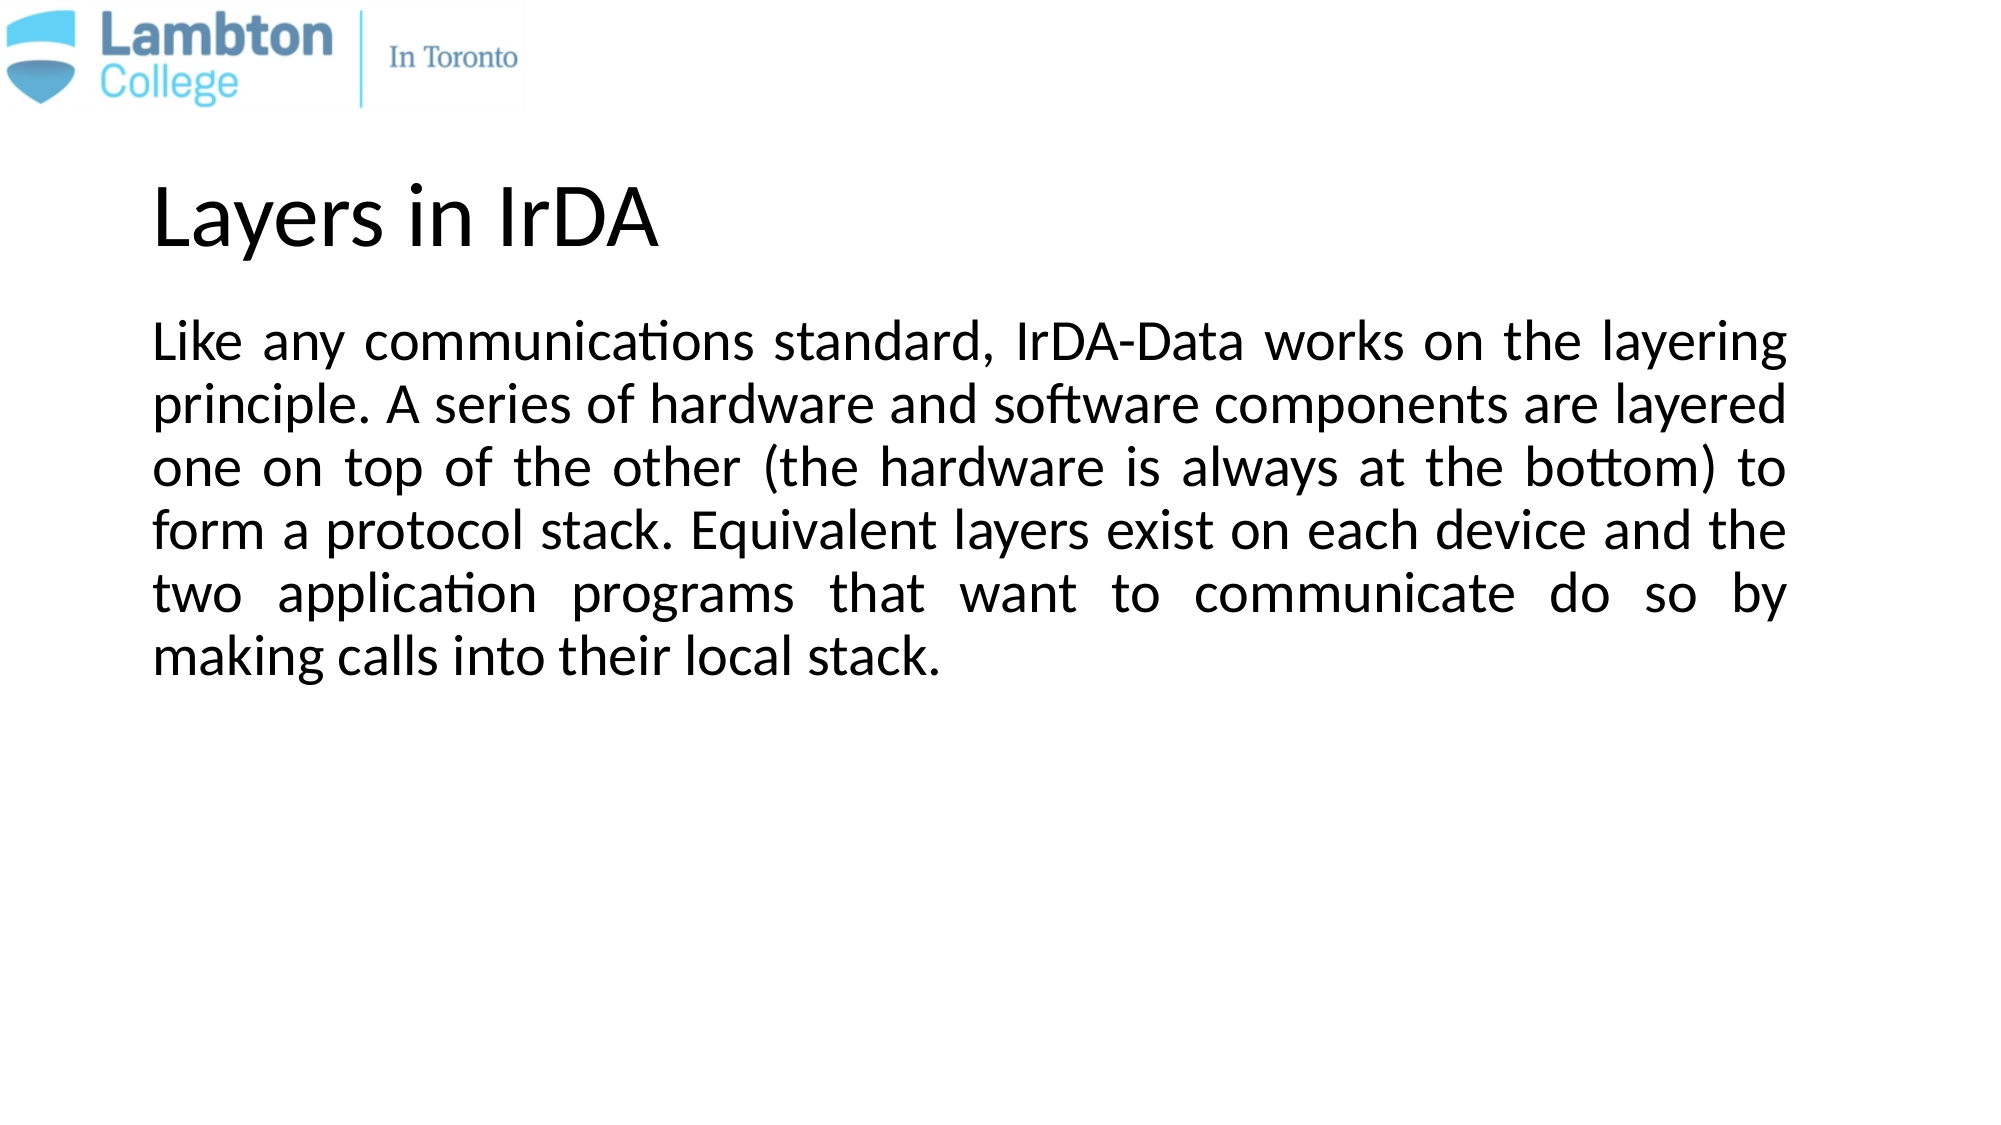

# Layers in IrDA
Like any communications standard, IrDA-Data works on the layering principle. A series of hardware and software components are layered one on top of the other (the hardware is always at the bottom) to form a protocol stack. Equivalent layers exist on each device and the two application programs that want to communicate do so by making calls into their local stack.